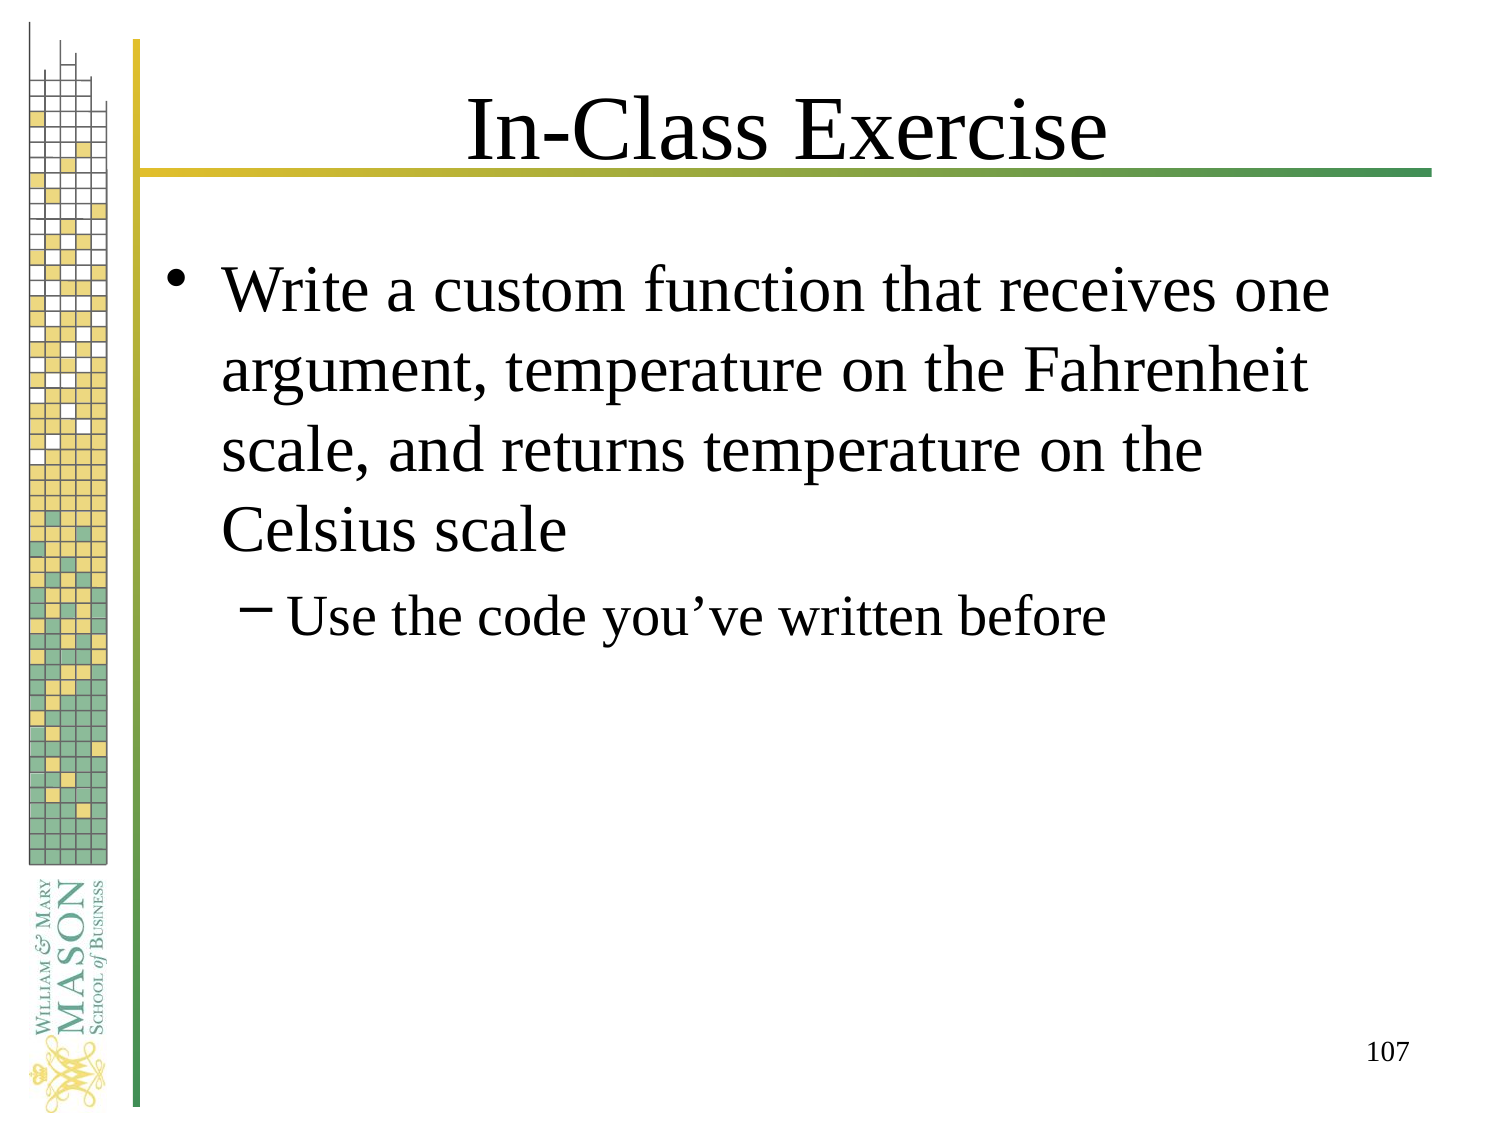

# In-Class Exercise
Write a custom function that receives one argument, temperature on the Fahrenheit scale, and returns temperature on the Celsius scale
Use the code you’ve written before
107